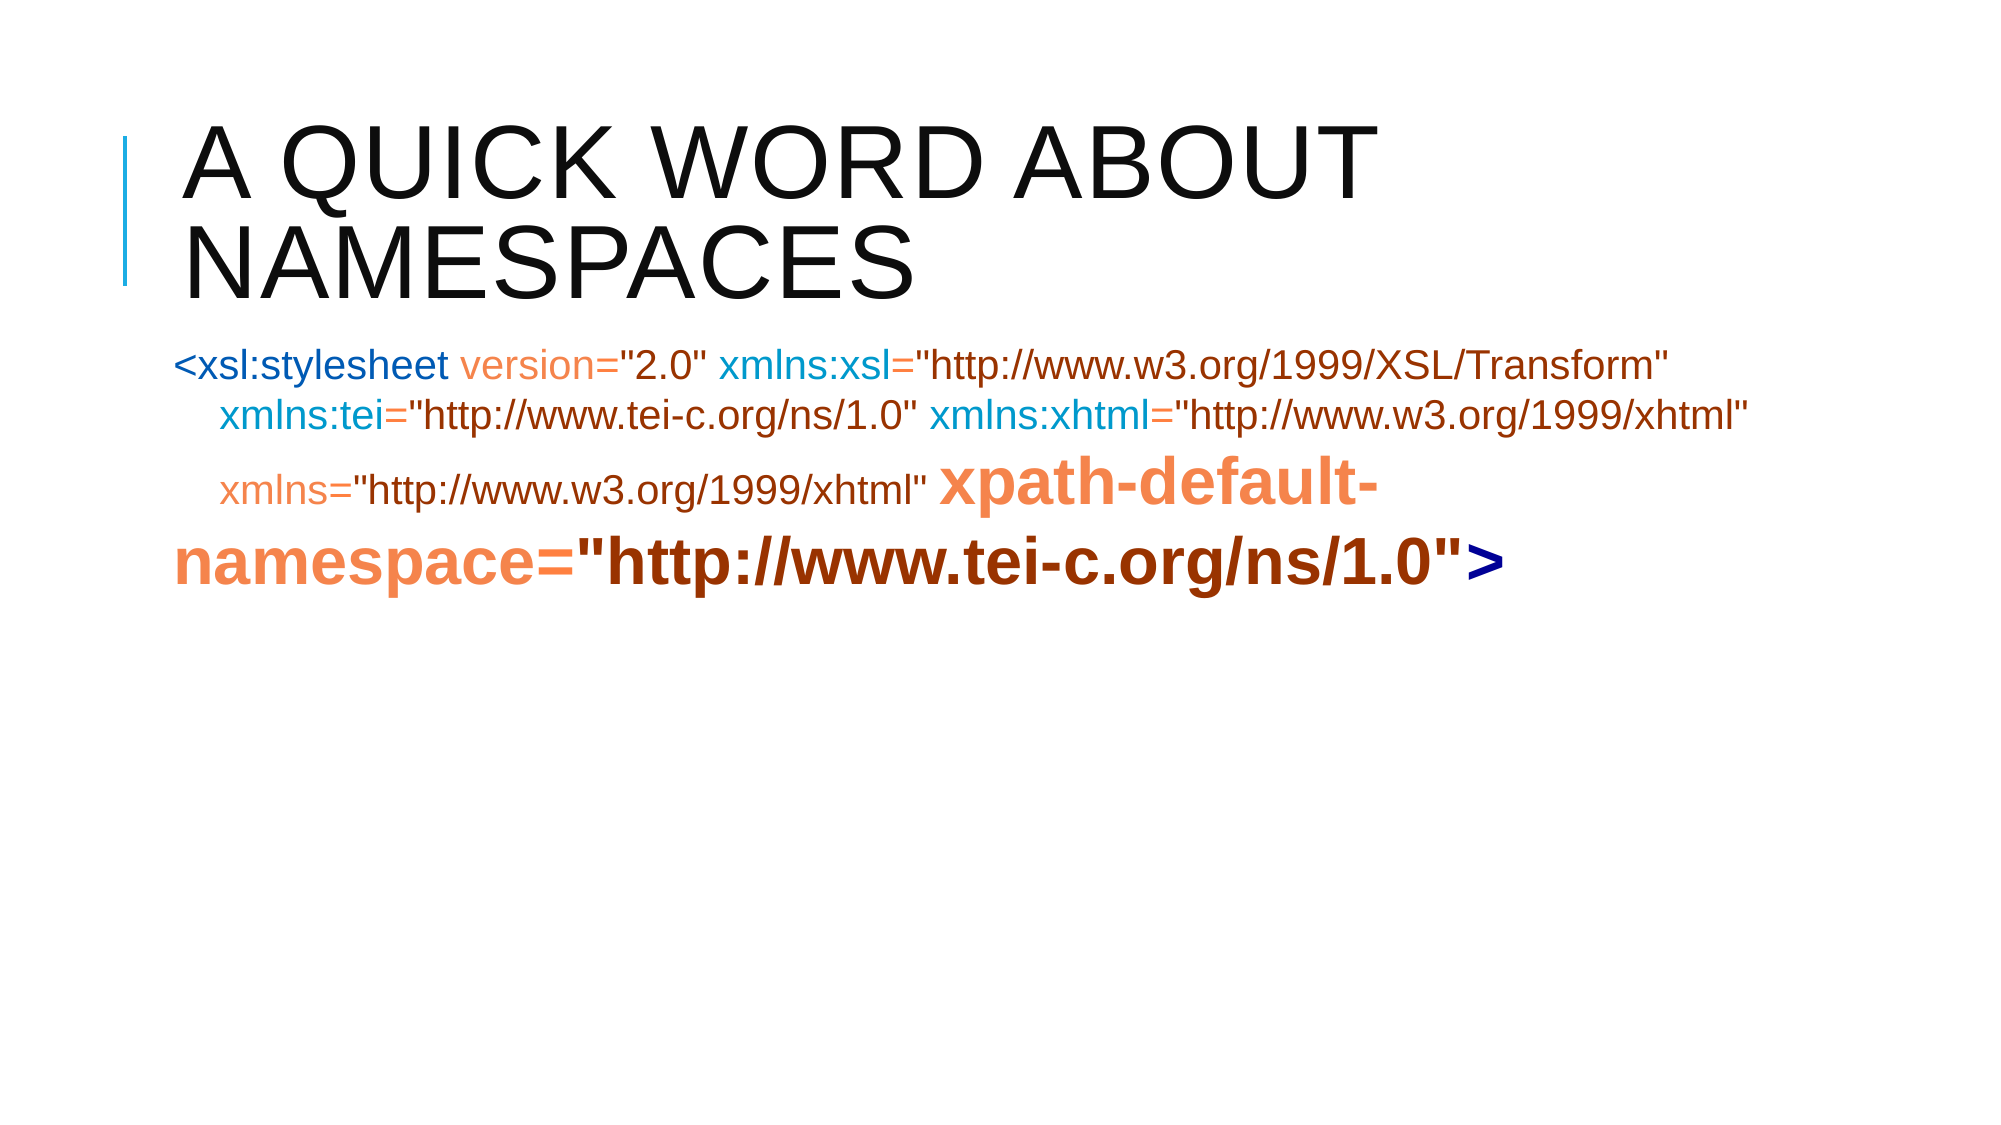

# A Quick word about Namespaces
<xsl:stylesheet version="2.0" xmlns:xsl="http://www.w3.org/1999/XSL/Transform"
    xmlns:tei="http://www.tei-c.org/ns/1.0" xmlns:xhtml="http://www.w3.org/1999/xhtml"
    xmlns="http://www.w3.org/1999/xhtml" xpath-default-namespace="http://www.tei-c.org/ns/1.0">